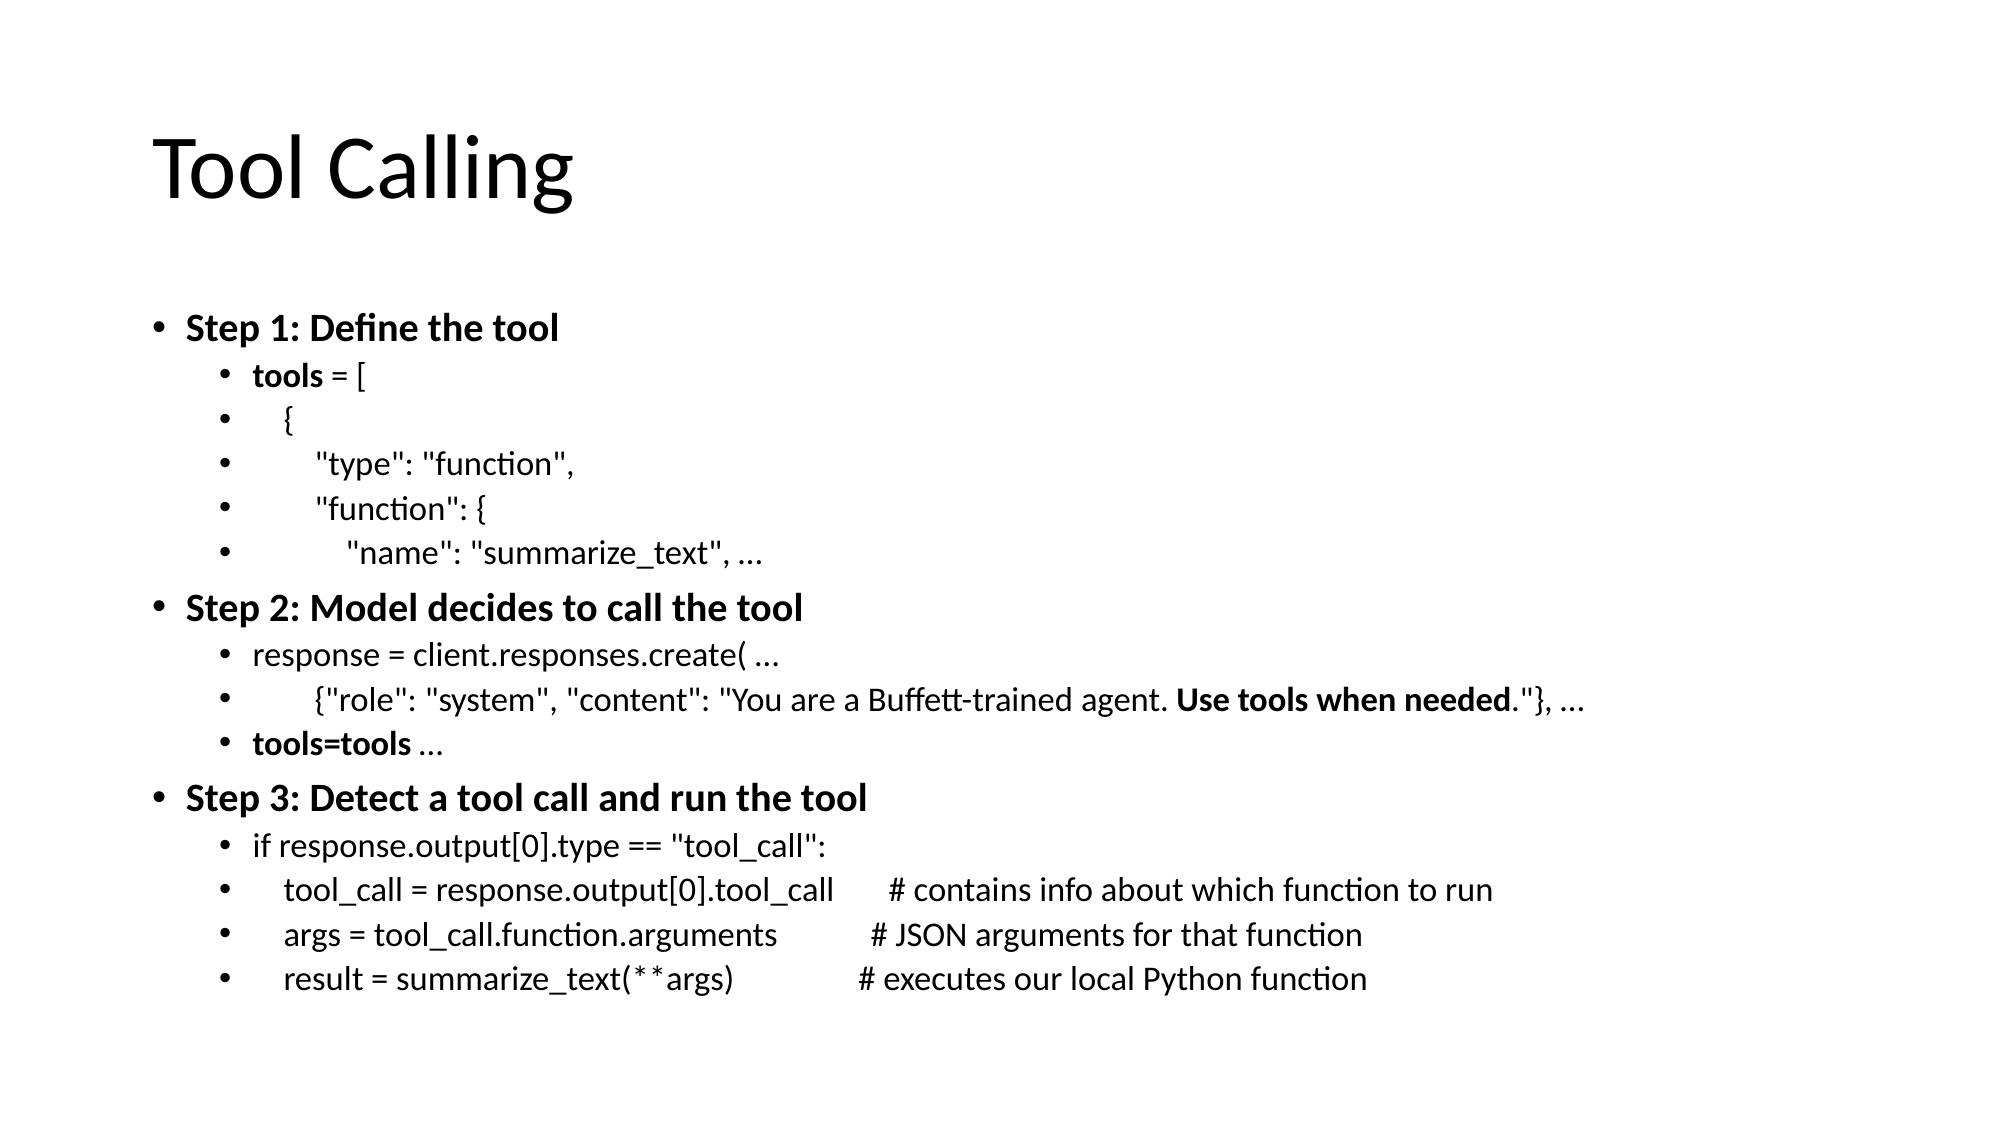

# Tool Calling
Step 1: Define the tool
tools = [
    {
        "type": "function",
        "function": {
            "name": "summarize_text", …
Step 2: Model decides to call the tool
response = client.responses.create( …
        {"role": "system", "content": "You are a Buffett-trained agent. Use tools when needed."}, …
tools=tools …
Step 3: Detect a tool call and run the tool
if response.output[0].type == "tool_call":
    tool_call = response.output[0].tool_call       # contains info about which function to run
    args = tool_call.function.arguments            # JSON arguments for that function
    result = summarize_text(**args)                # executes our local Python function